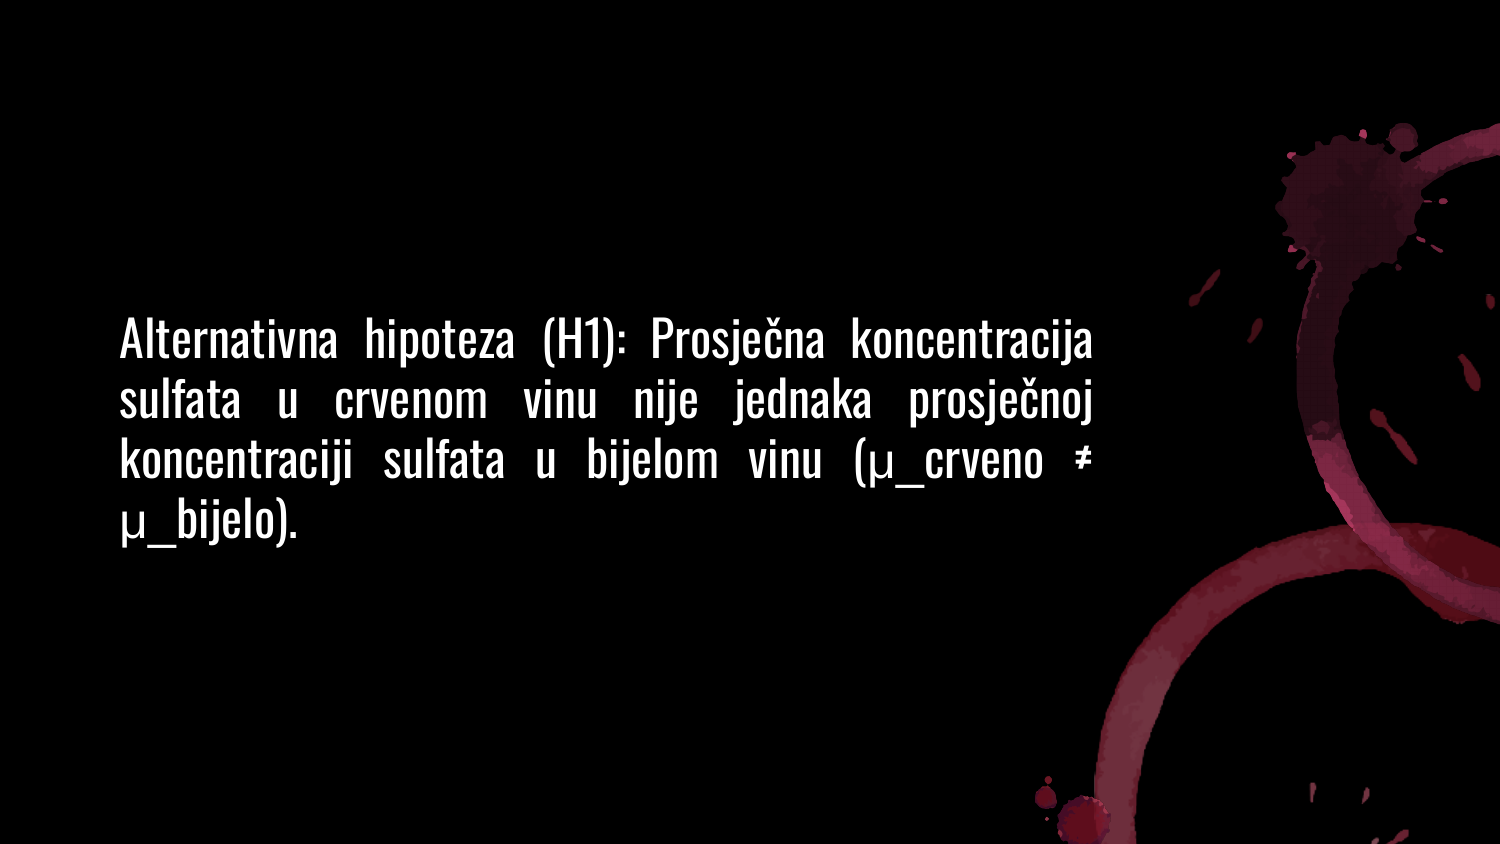

# Alternativna hipoteza (H1): Prosječna koncentracija sulfata u crvenom vinu nije jednaka prosječnoj koncentraciji sulfata u bijelom vinu (μ_crveno ≠ μ_bijelo).